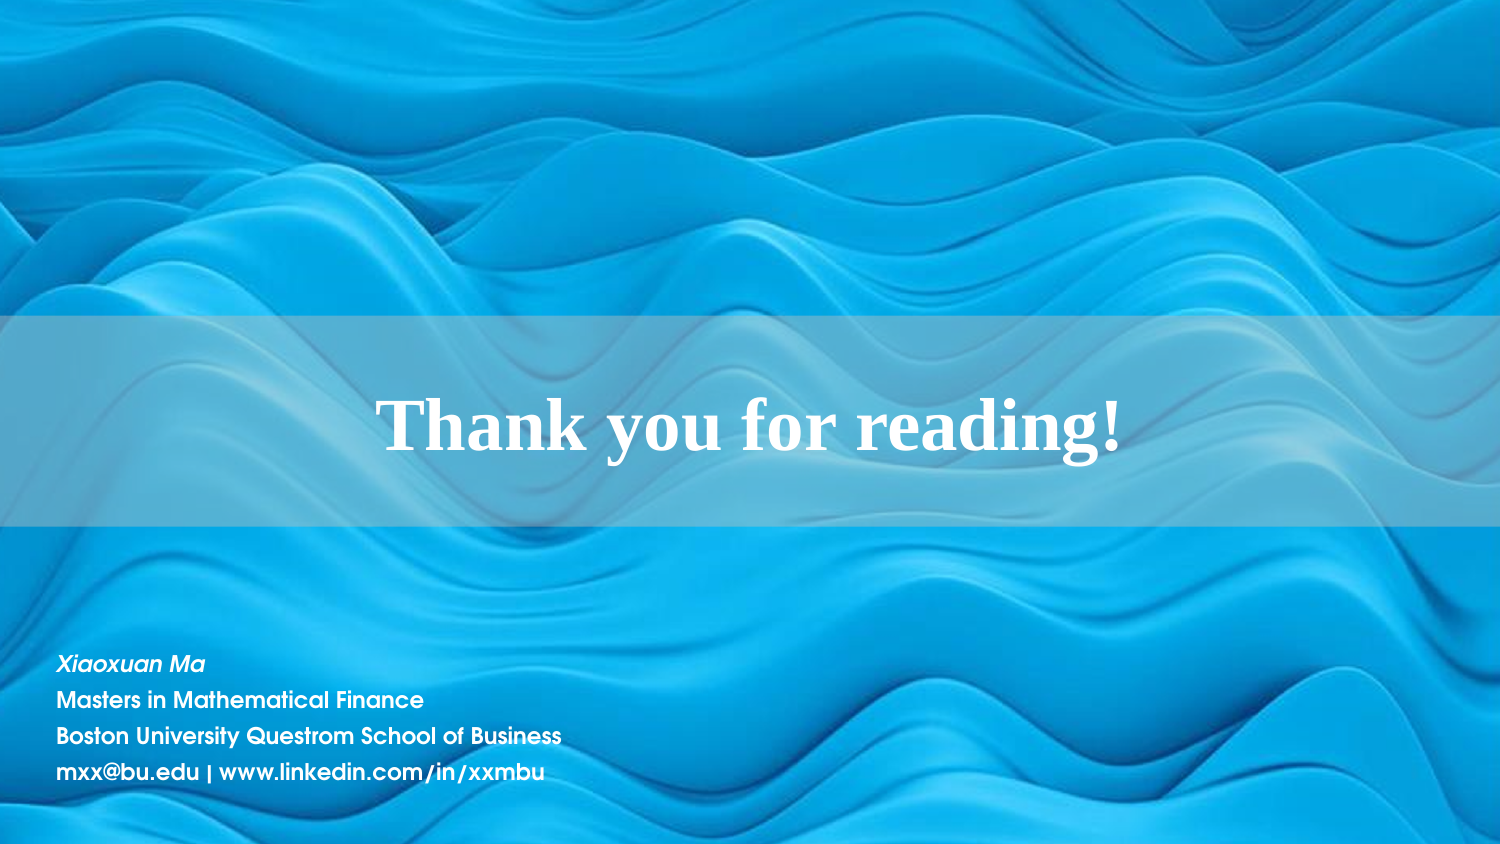

Thank you for reading!
Xiaoxuan Ma
Masters in Mathematical Finance
Boston University Questrom School of Business
mxx@bu.edu | www.linkedin.com/in/xxmbu